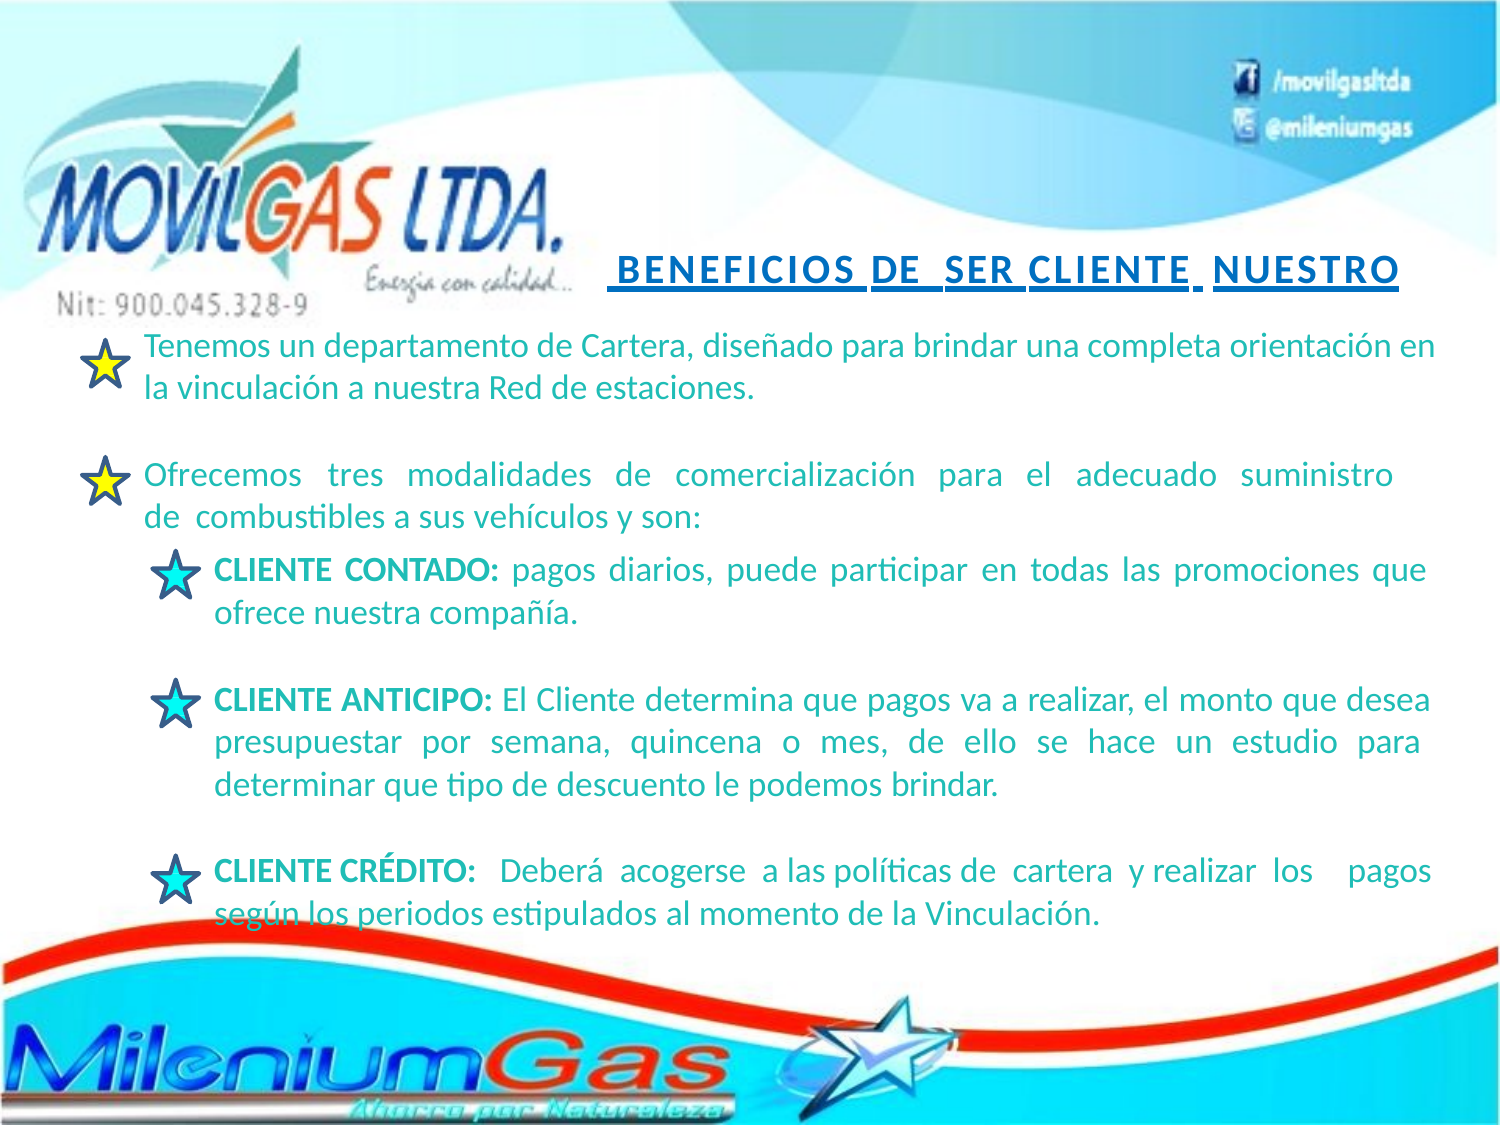

# BENEFICIOS DE  SER CLIENTE NUESTRO
Tenemos un departamento de Cartera, diseñado para brindar una completa orientación en  la vinculación a nuestra Red de estaciones.

Ofrecemos	tres	modalidades	de	comercialización	para	el	adecuado	suministro	de  combustibles a sus vehículos y son:
CLIENTE CONTADO: pagos diarios, puede participar en todas las promociones que  ofrece nuestra compañía.

CLIENTE ANTICIPO: El Cliente determina que pagos va a realizar, el monto que desea  presupuestar por semana, quincena o mes, de ello se hace un estudio para  determinar que tipo de descuento le podemos brindar.

CLIENTE CRÉDITO:   Deberá  acogerse  a las políticas de  cartera  y realizar  los    pagos
según los periodos estipulados al momento de la Vinculación.